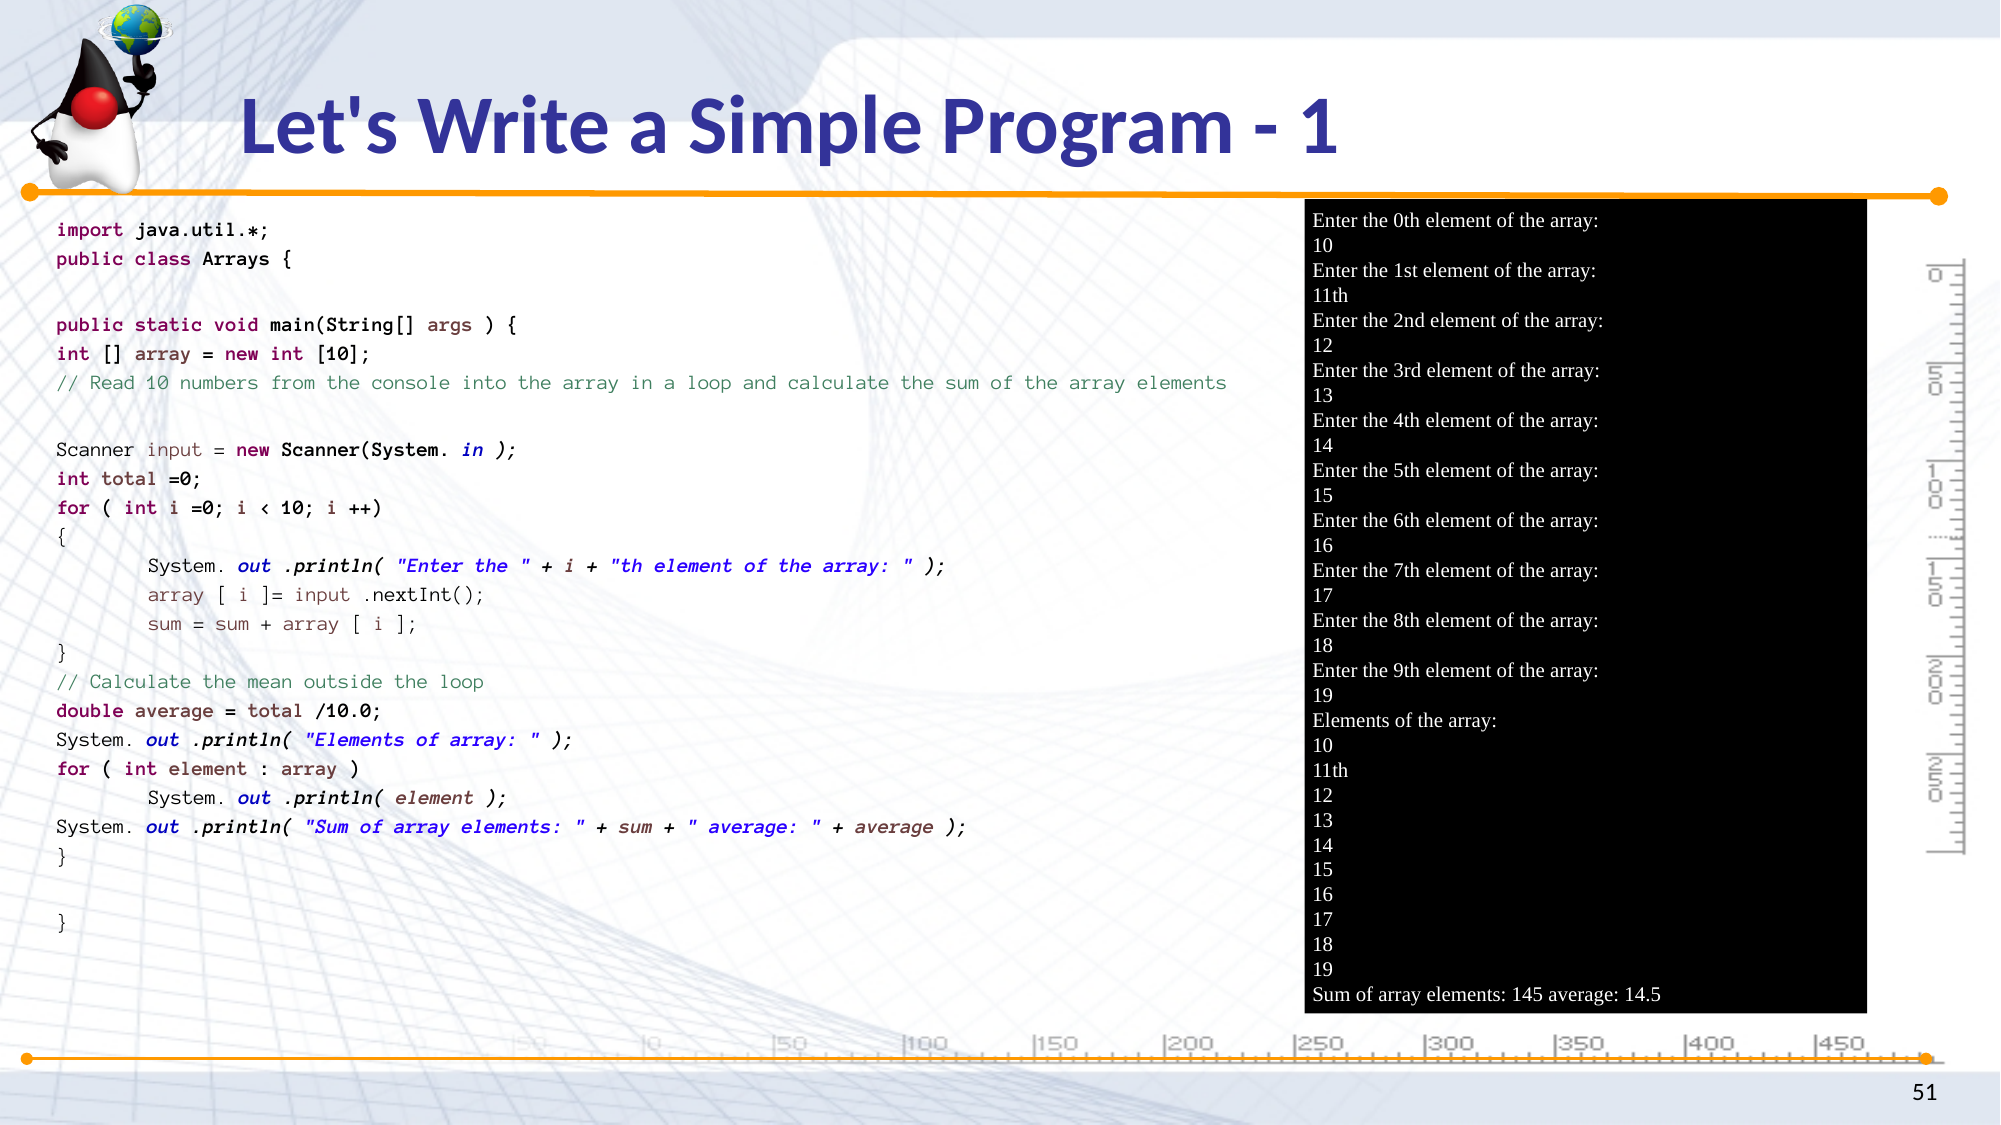

Let's Write a Simple Program - 1
Enter the 0th element of the array:
10
Enter the 1st element of the array:
11th
Enter the 2nd element of the array:
12
Enter the 3rd element of the array:
13
Enter the 4th element of the array:
14
Enter the 5th element of the array:
15
Enter the 6th element of the array:
16
Enter the 7th element of the array:
17
Enter the 8th element of the array:
18
Enter the 9th element of the array:
19
Elements of the array:
10
11th
12
13
14
15
16
17
18
19
Sum of array elements: 145 average: 14.5
import java.util.*;
public class Arrays {

public static void main(String[] args ) {
int [] array = new int [10];
// Read 10 numbers from the console into the array in a loop and calculate the sum of the array elements

Scanner input = new Scanner(System. in );
int total =0;
for ( int i =0; i < 10; i ++)
{
System. out .println( "Enter the " + i + "th element of the array: " );
array [ i ]= input .nextInt();
sum = sum + array [ i ];
}
// Calculate the mean outside the loop
double average = total /10.0;
System. out .println( "Elements of array: " );
for ( int element : array )
System. out .println( element );
System. out .println( "Sum of array elements: " + sum + " average: " + average );
}

}
51